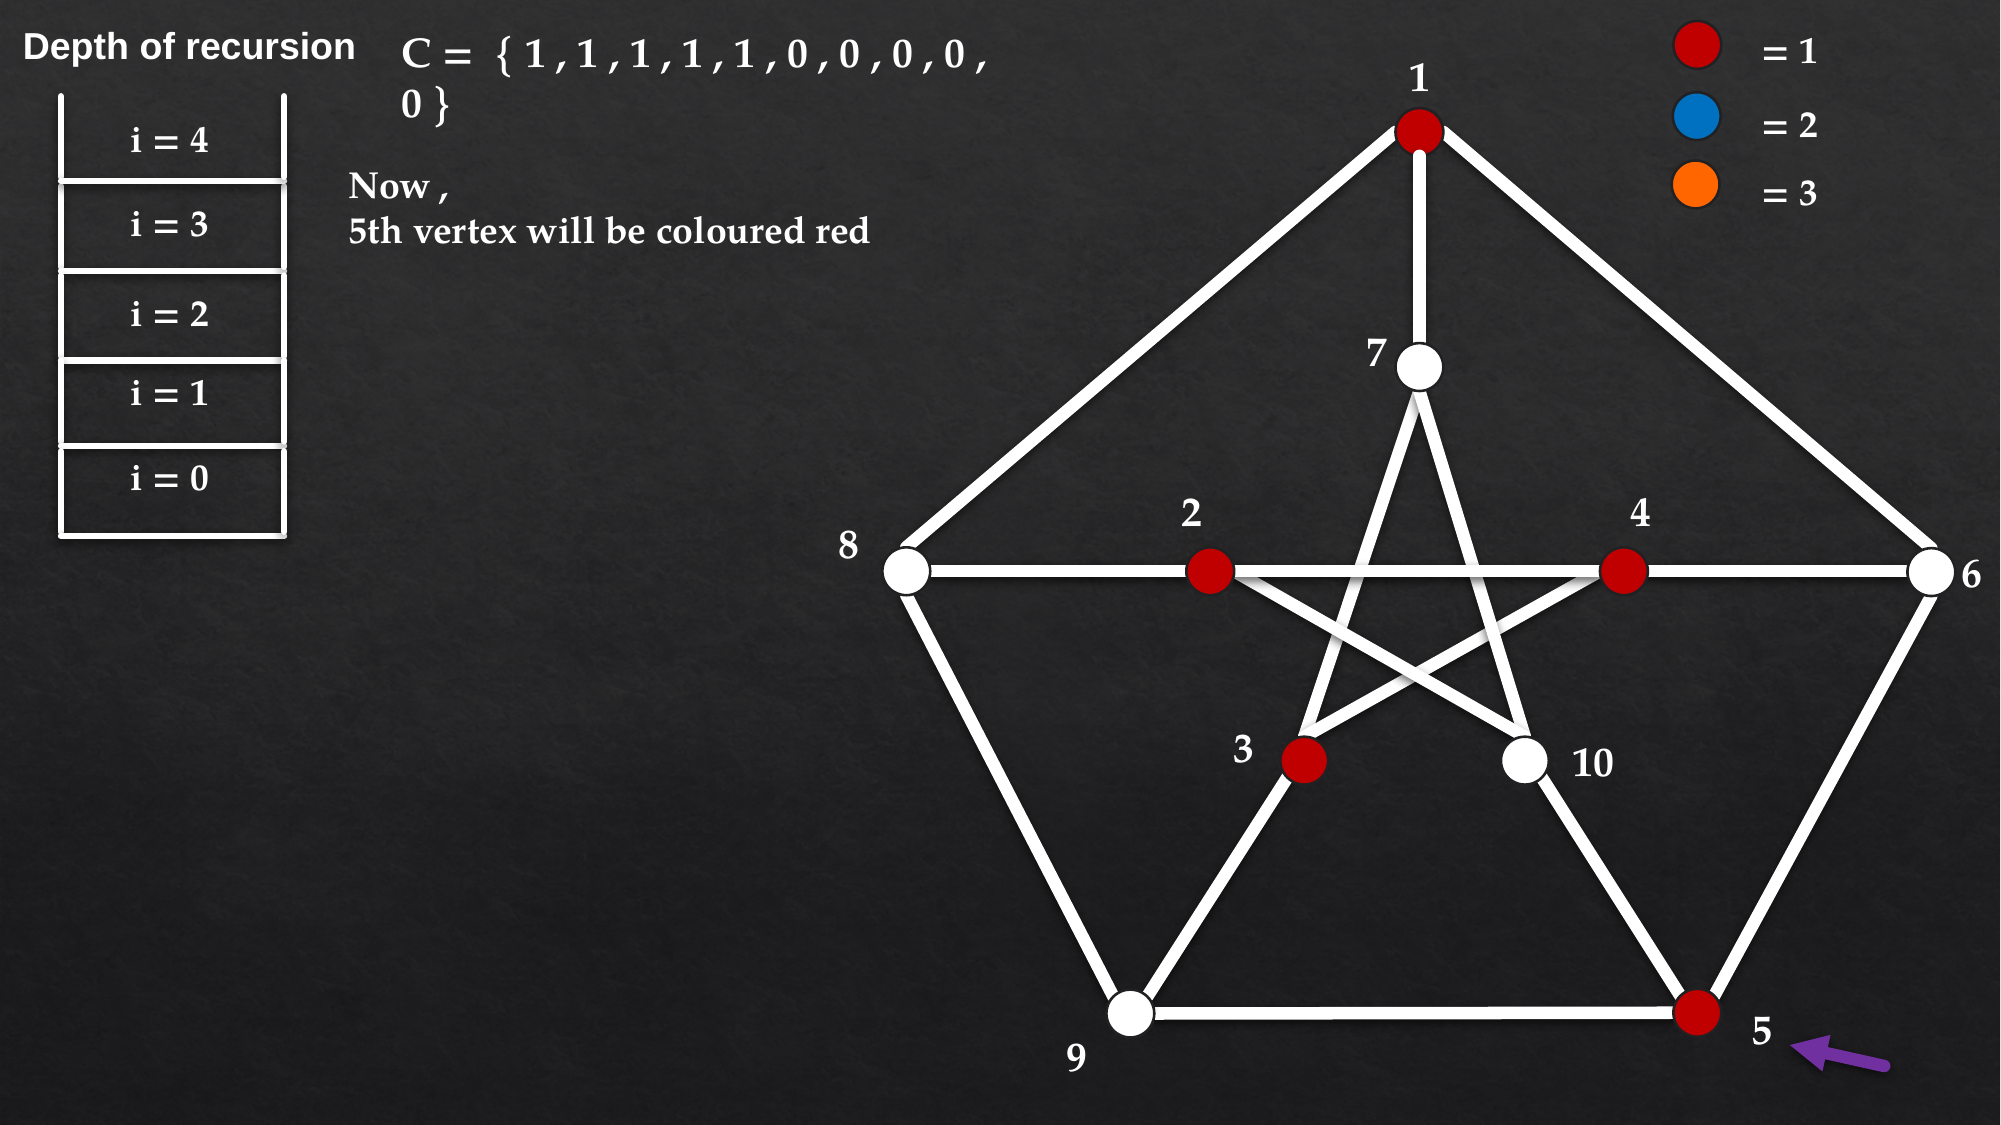

Depth of recursion
= 1
C =  { 1 , 1 , 1 , 1 , 1 , 0 , 0 , 0 , 0 , 0 }

1

= 2
i = 4

Now ,
5th vertex will be coloured red

= 3
i = 3
i = 2
7

i = 1
i = 0
2
4
8
6

3
10

5
9